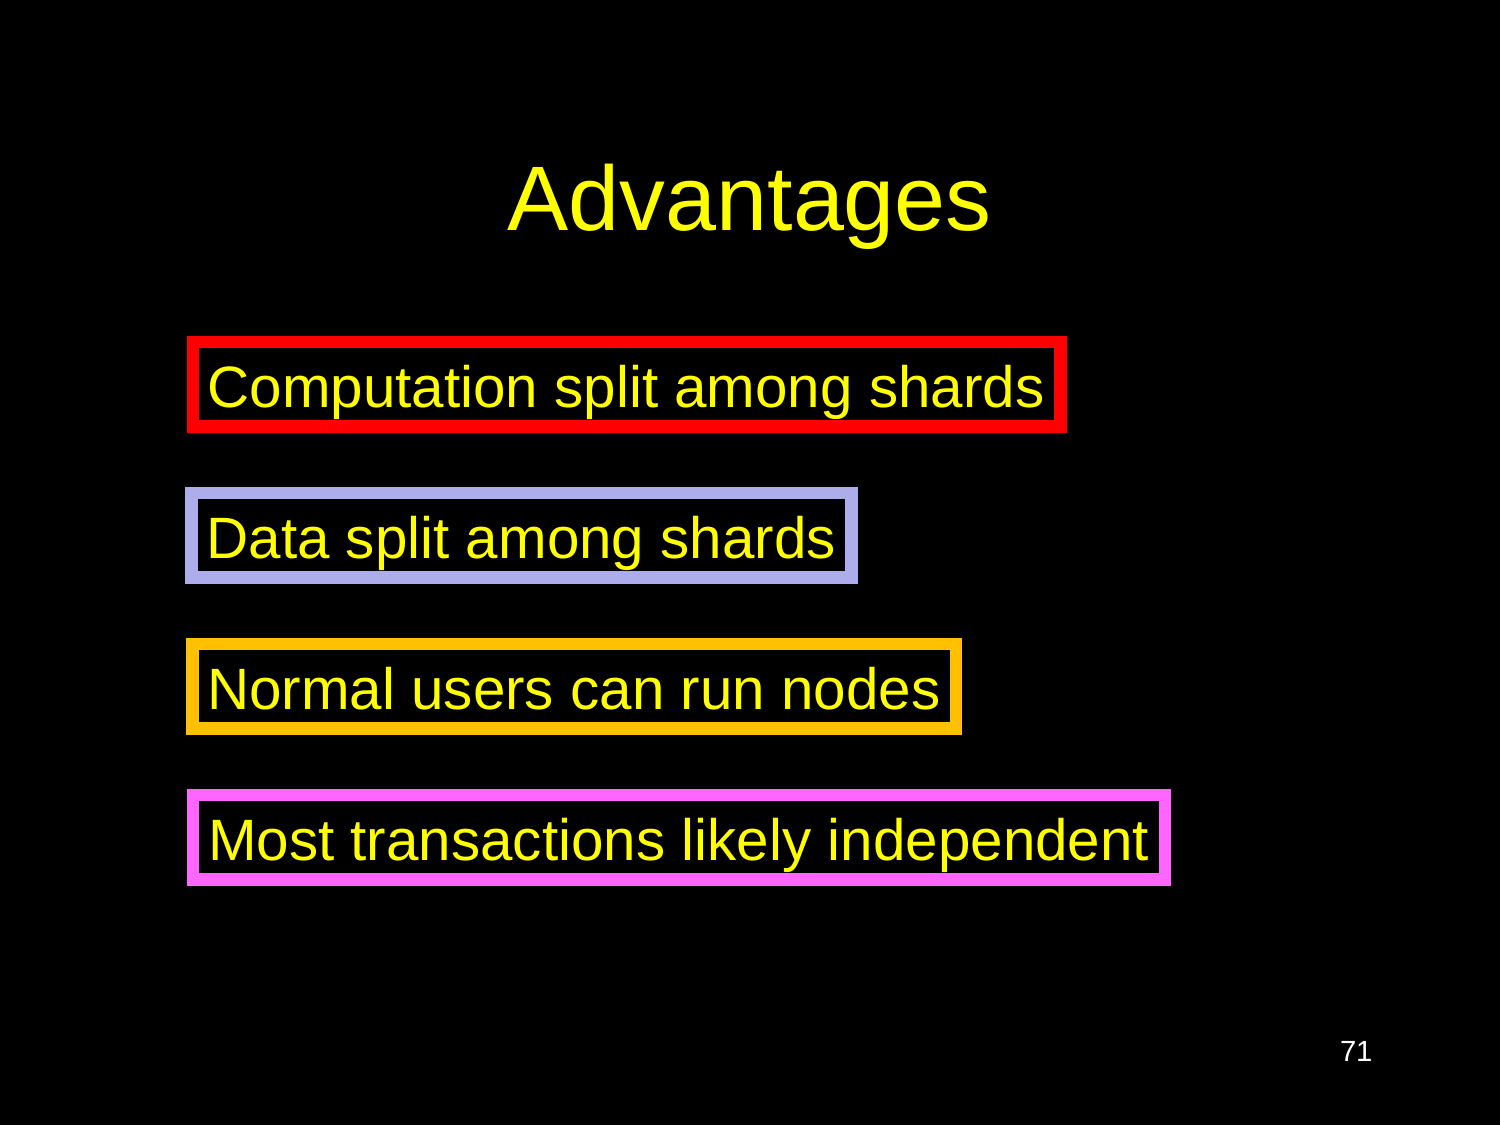

# Advantages
Computation split among shards
Data split among shards
Normal users can run nodes
Most transactions likely independent
71